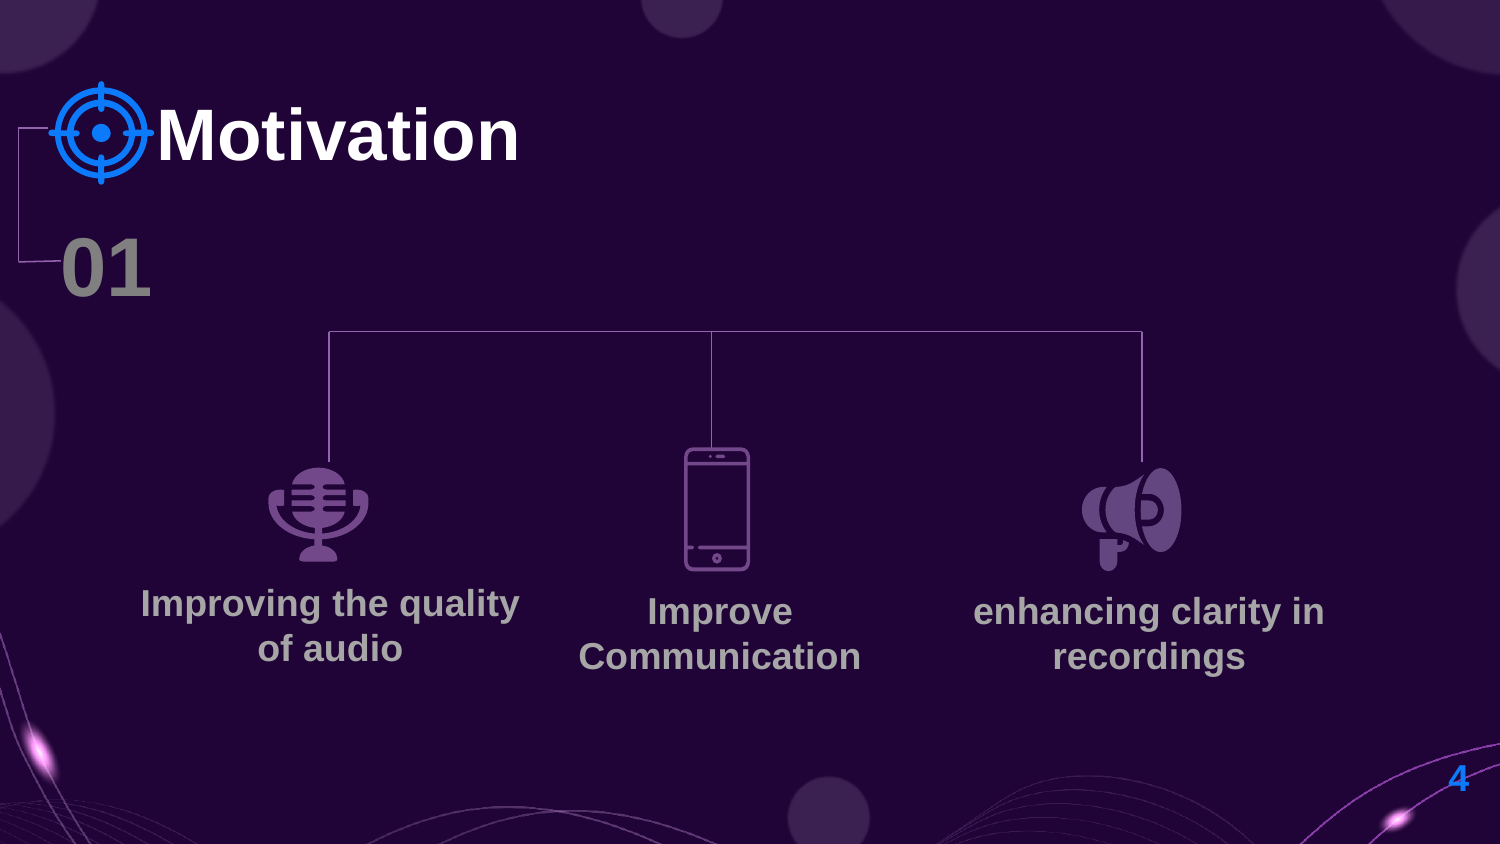

# Motivation

01

Improving the quality of audio
Improve Communication
enhancing clarity in recordings
4